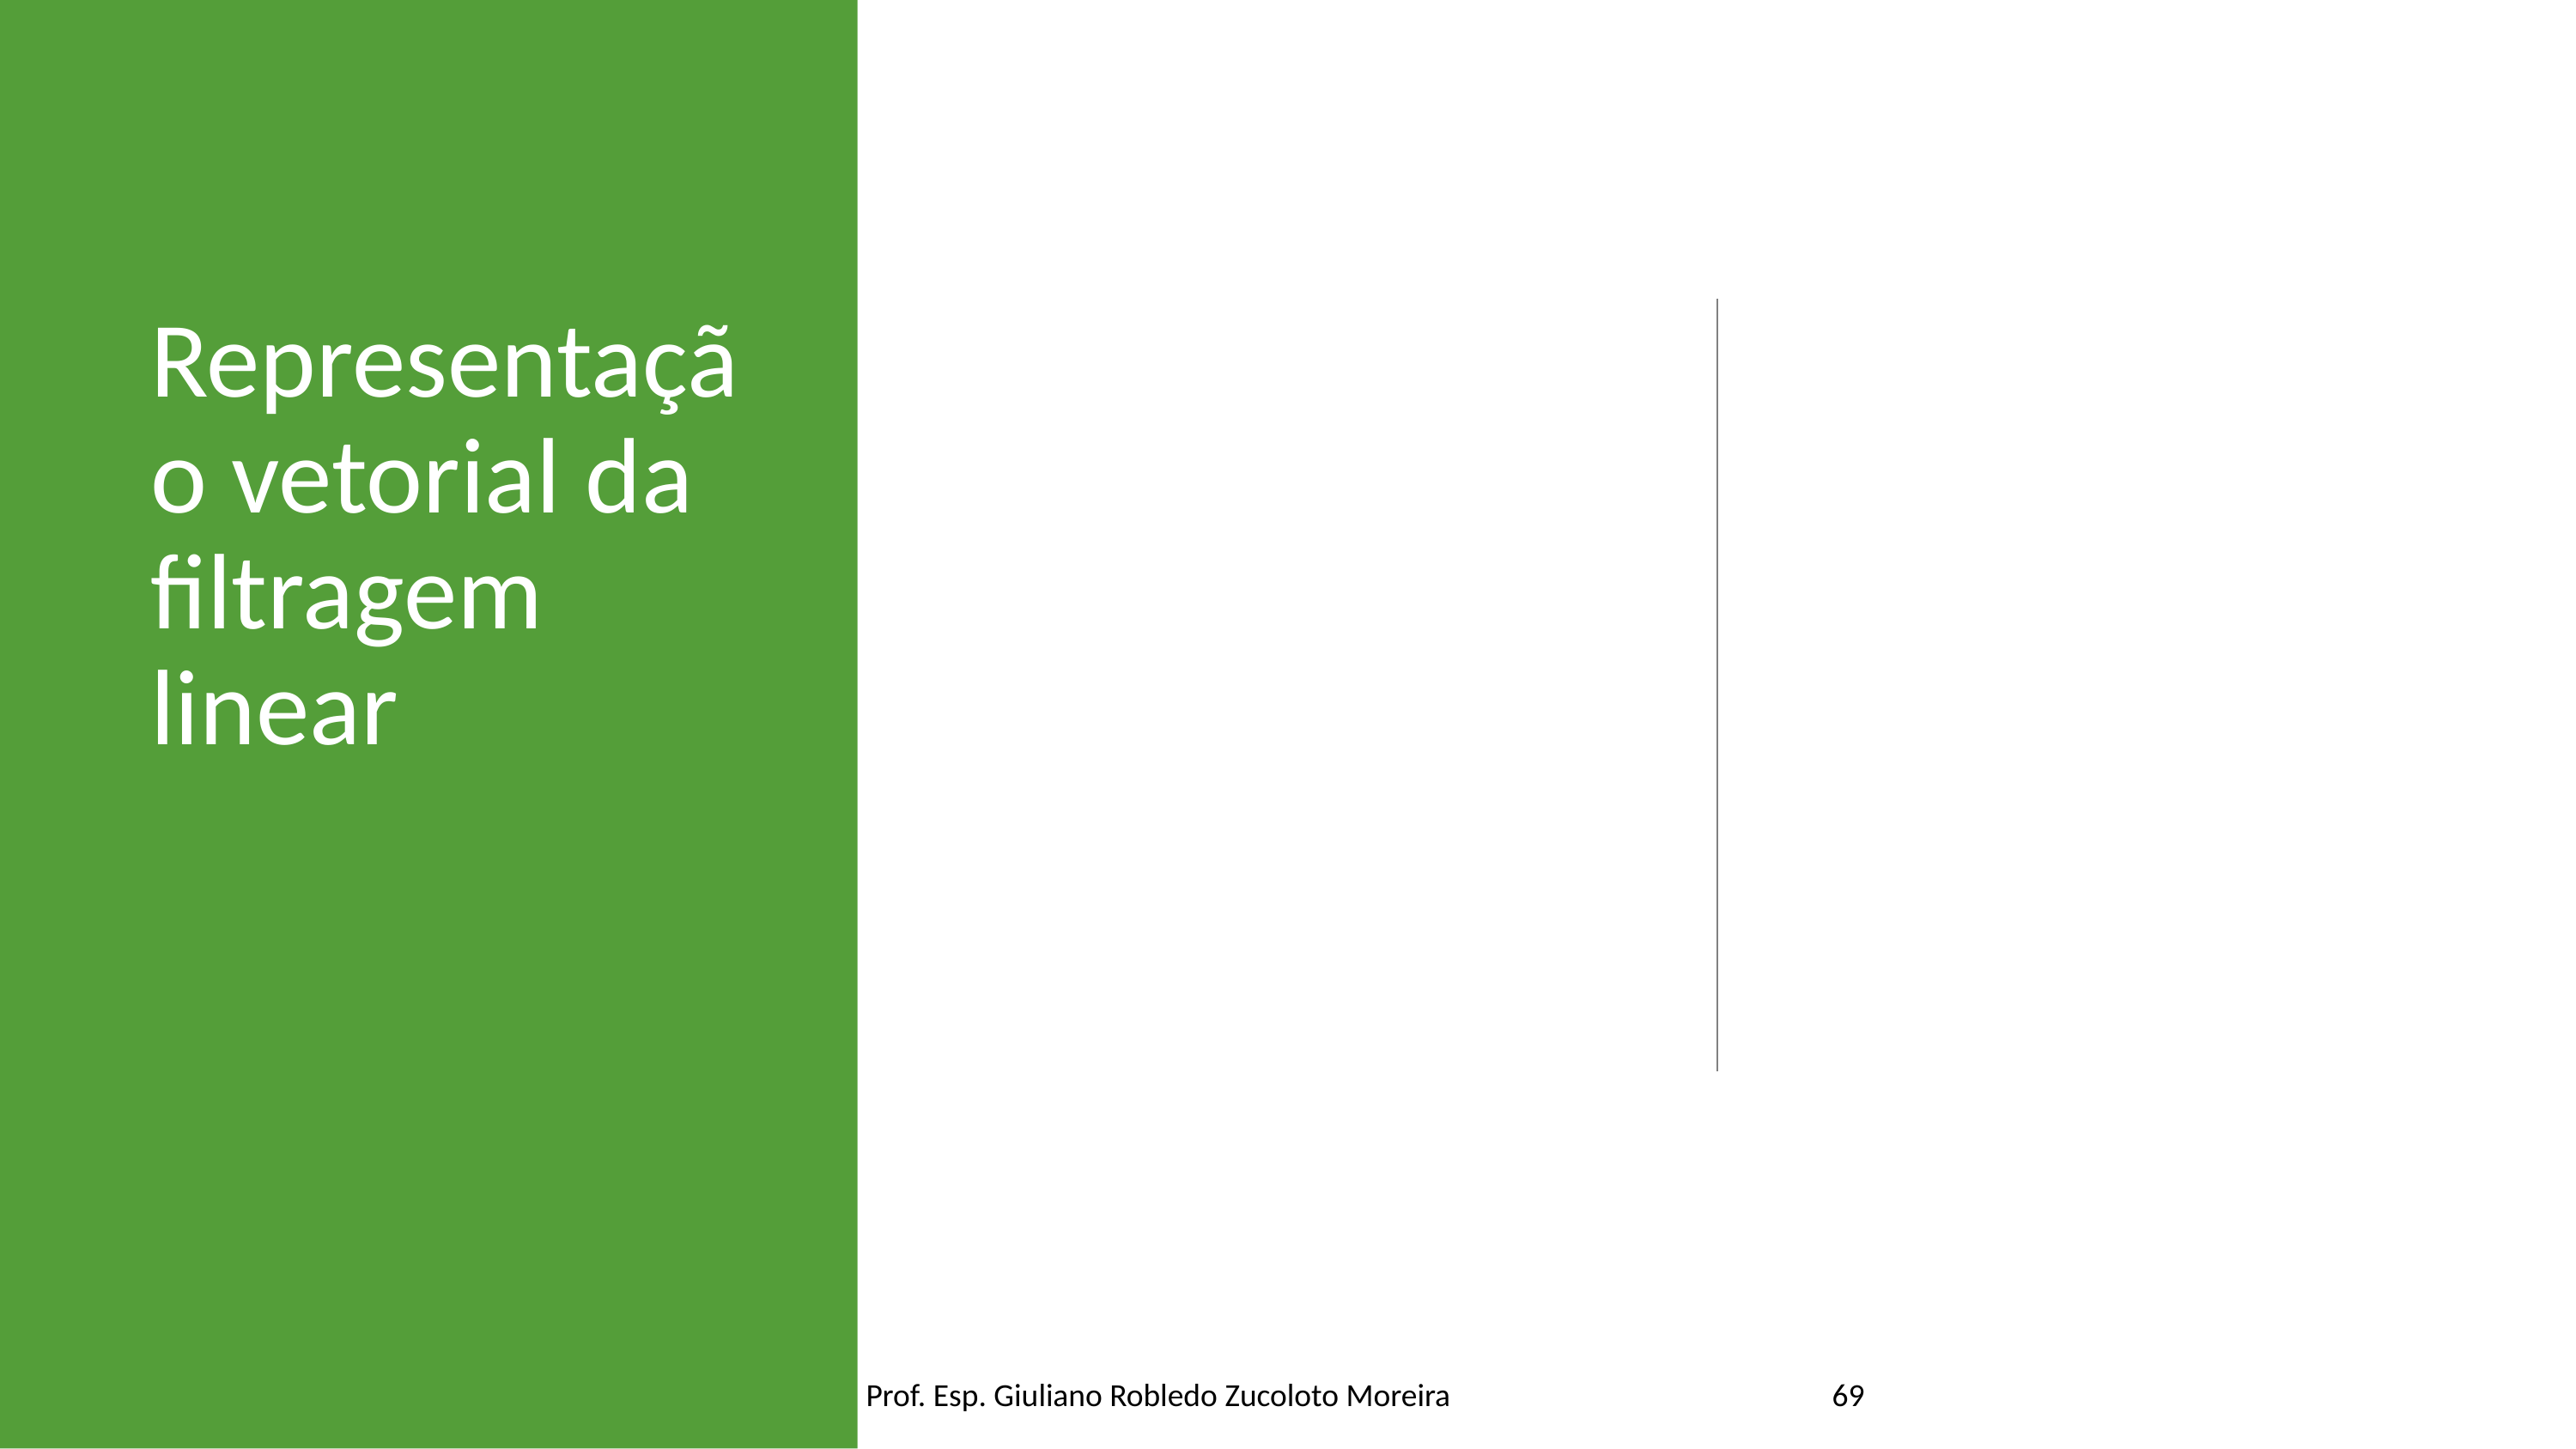

# Representação vetorial da filtragem linear
Prof. Esp. Giuliano Robledo Zucoloto Moreira
69